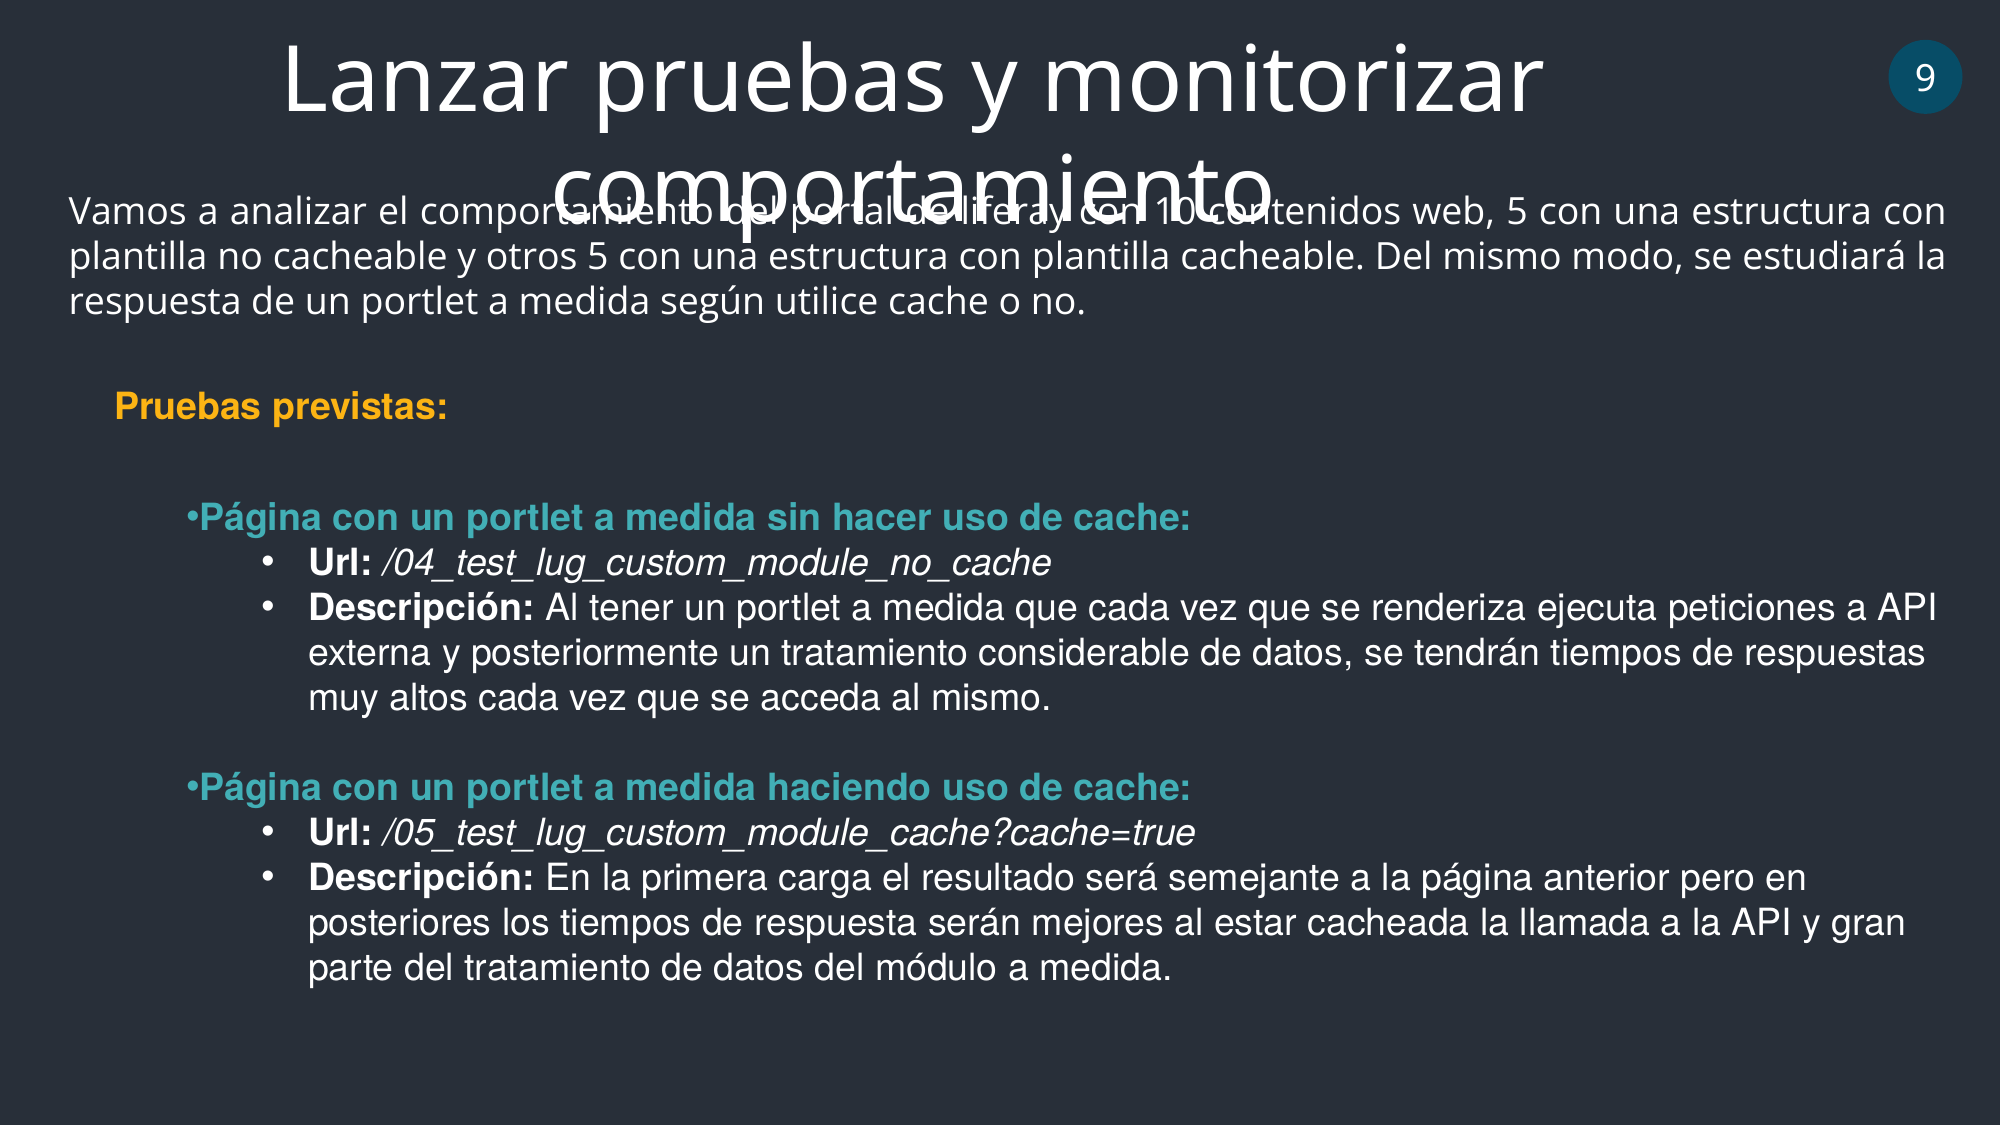

Lanzar pruebas y monitorizar comportamiento
9
Vamos a analizar el comportamiento del portal de liferay con 10 contenidos web, 5 con una estructura con plantilla no cacheable y otros 5 con una estructura con plantilla cacheable. Del mismo modo, se estudiará la respuesta de un portlet a medida según utilice cache o no.
Pruebas previstas:
Página con un portlet a medida sin hacer uso de cache:
Url: /04_test_lug_custom_module_no_cache
Descripción: Al tener un portlet a medida que cada vez que se renderiza ejecuta peticiones a API externa y posteriormente un tratamiento considerable de datos, se tendrán tiempos de respuestas muy altos cada vez que se acceda al mismo.

Página con un portlet a medida haciendo uso de cache:
Url: /05_test_lug_custom_module_cache?cache=true
Descripción: En la primera carga el resultado será semejante a la página anterior pero en posteriores los tiempos de respuesta serán mejores al estar cacheada la llamada a la API y gran parte del tratamiento de datos del módulo a medida.